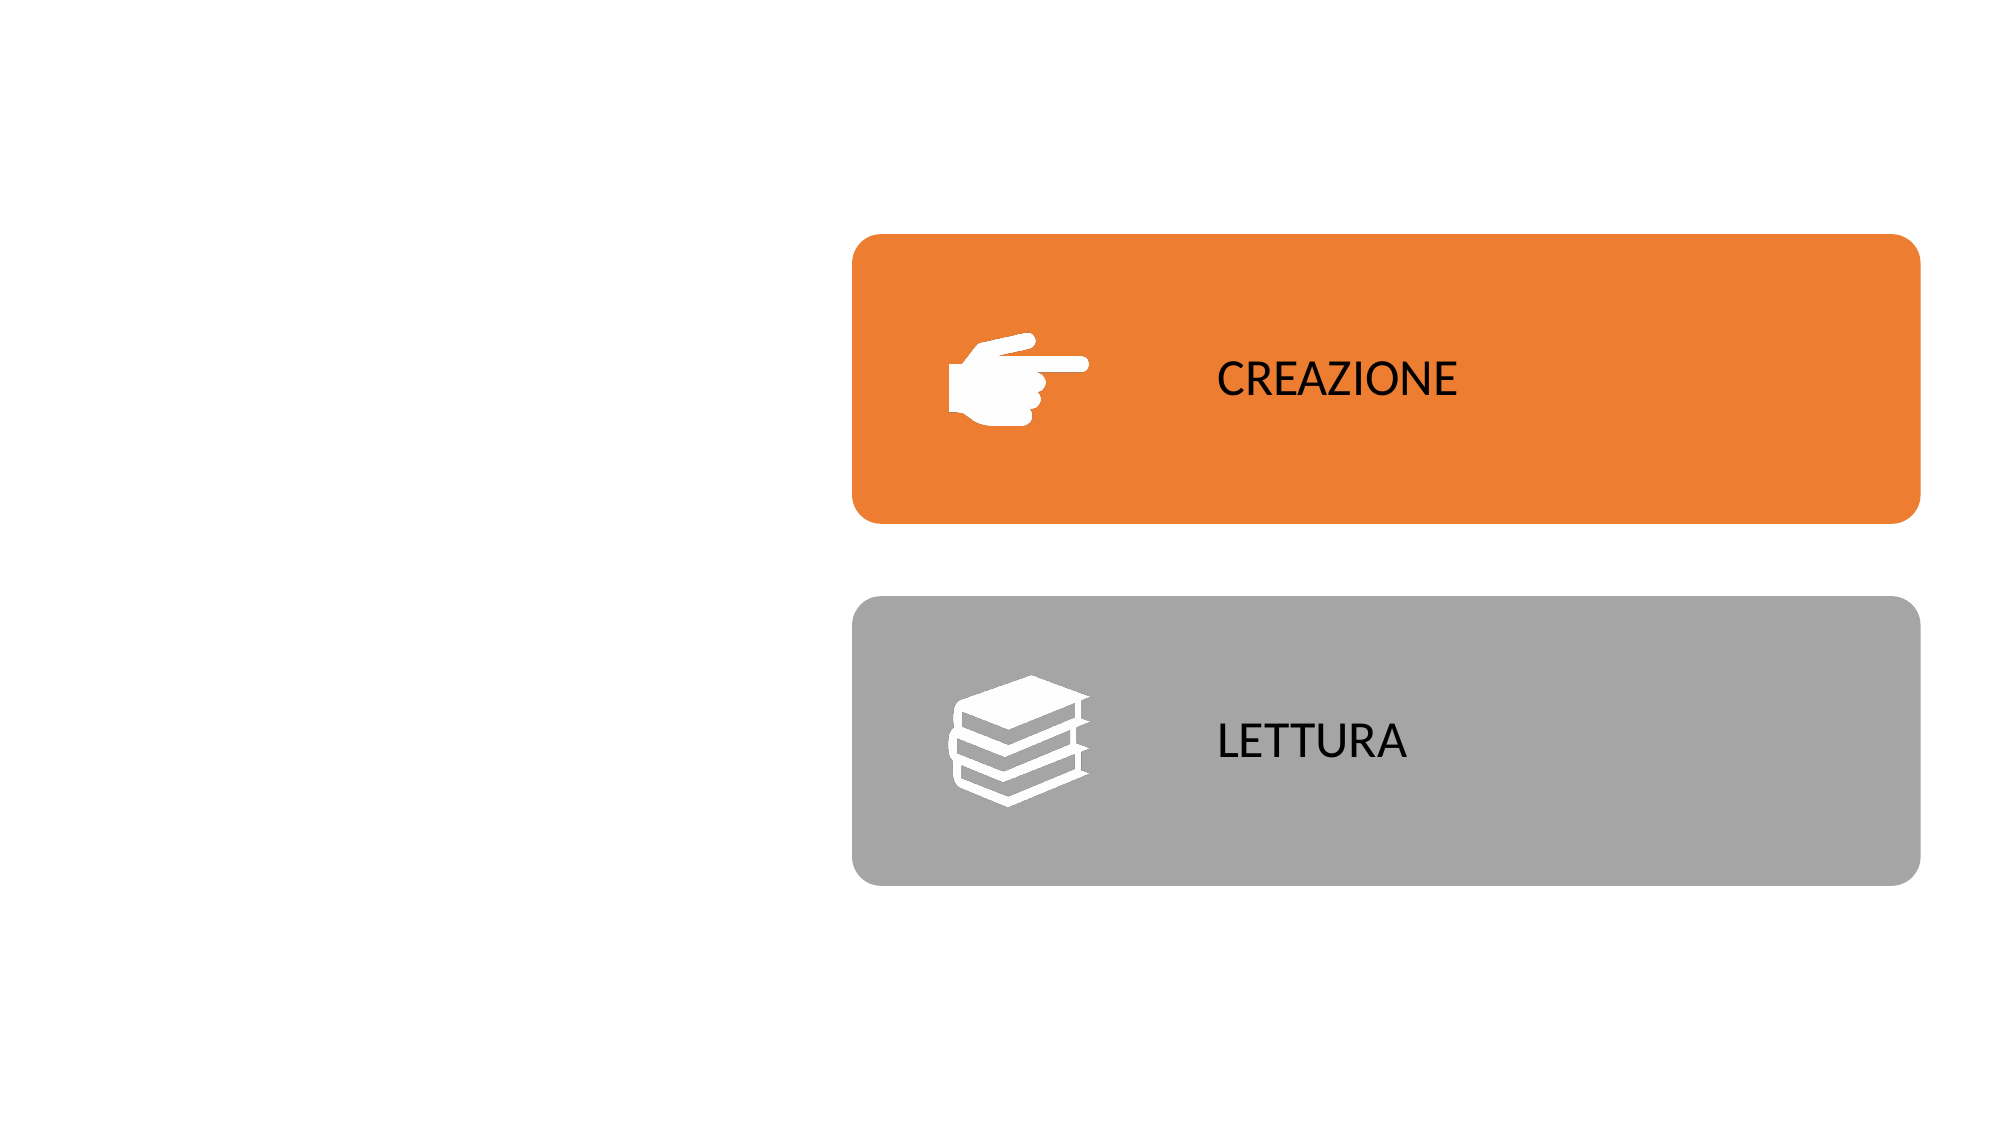

CREAZIONE
LETTURA
# Operazioni sui record viste finora